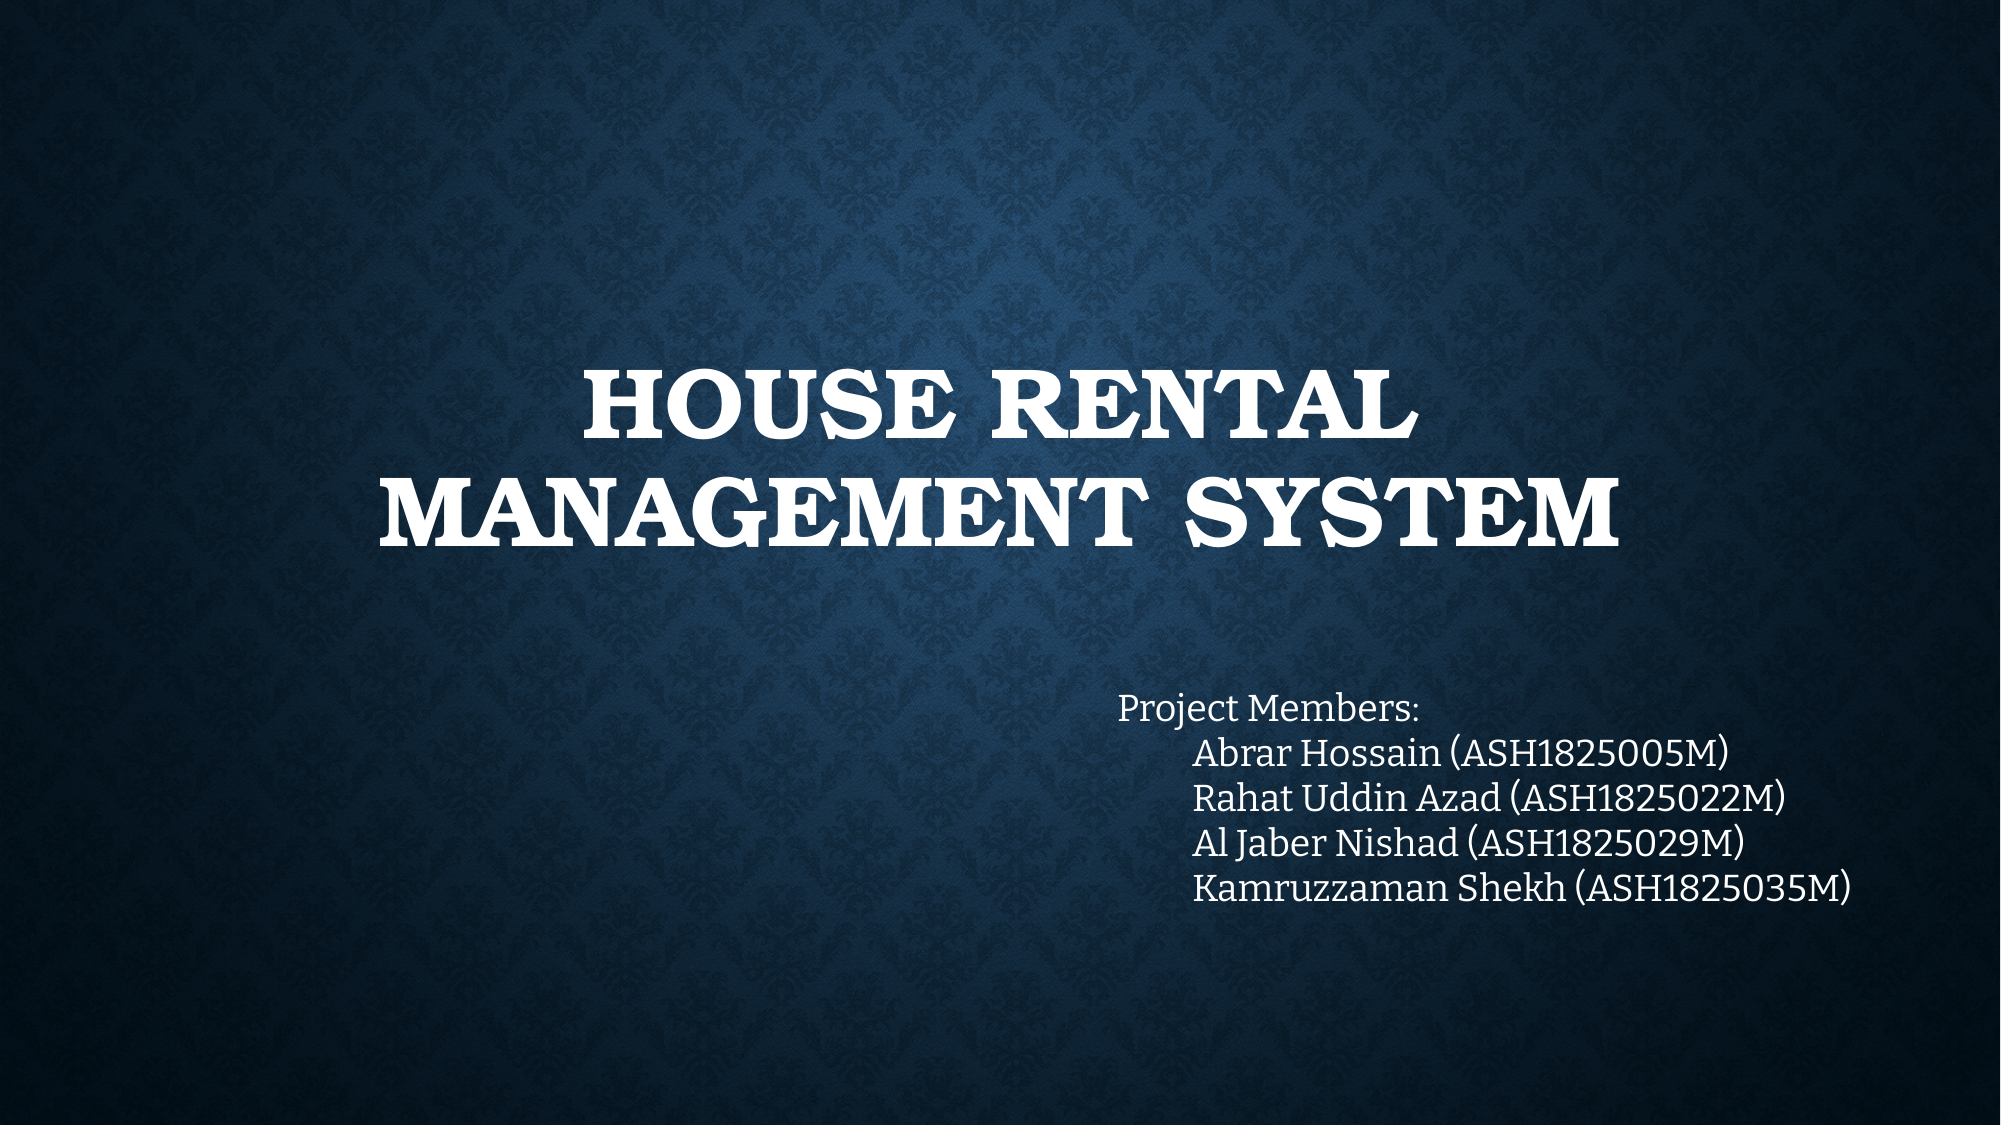

# House rental management system
Project Members:
Abrar Hossain (ASH1825005M)
Rahat Uddin Azad (ASH1825022M)
Al Jaber Nishad (ASH1825029M)
Kamruzzaman Shekh (ASH1825035M)